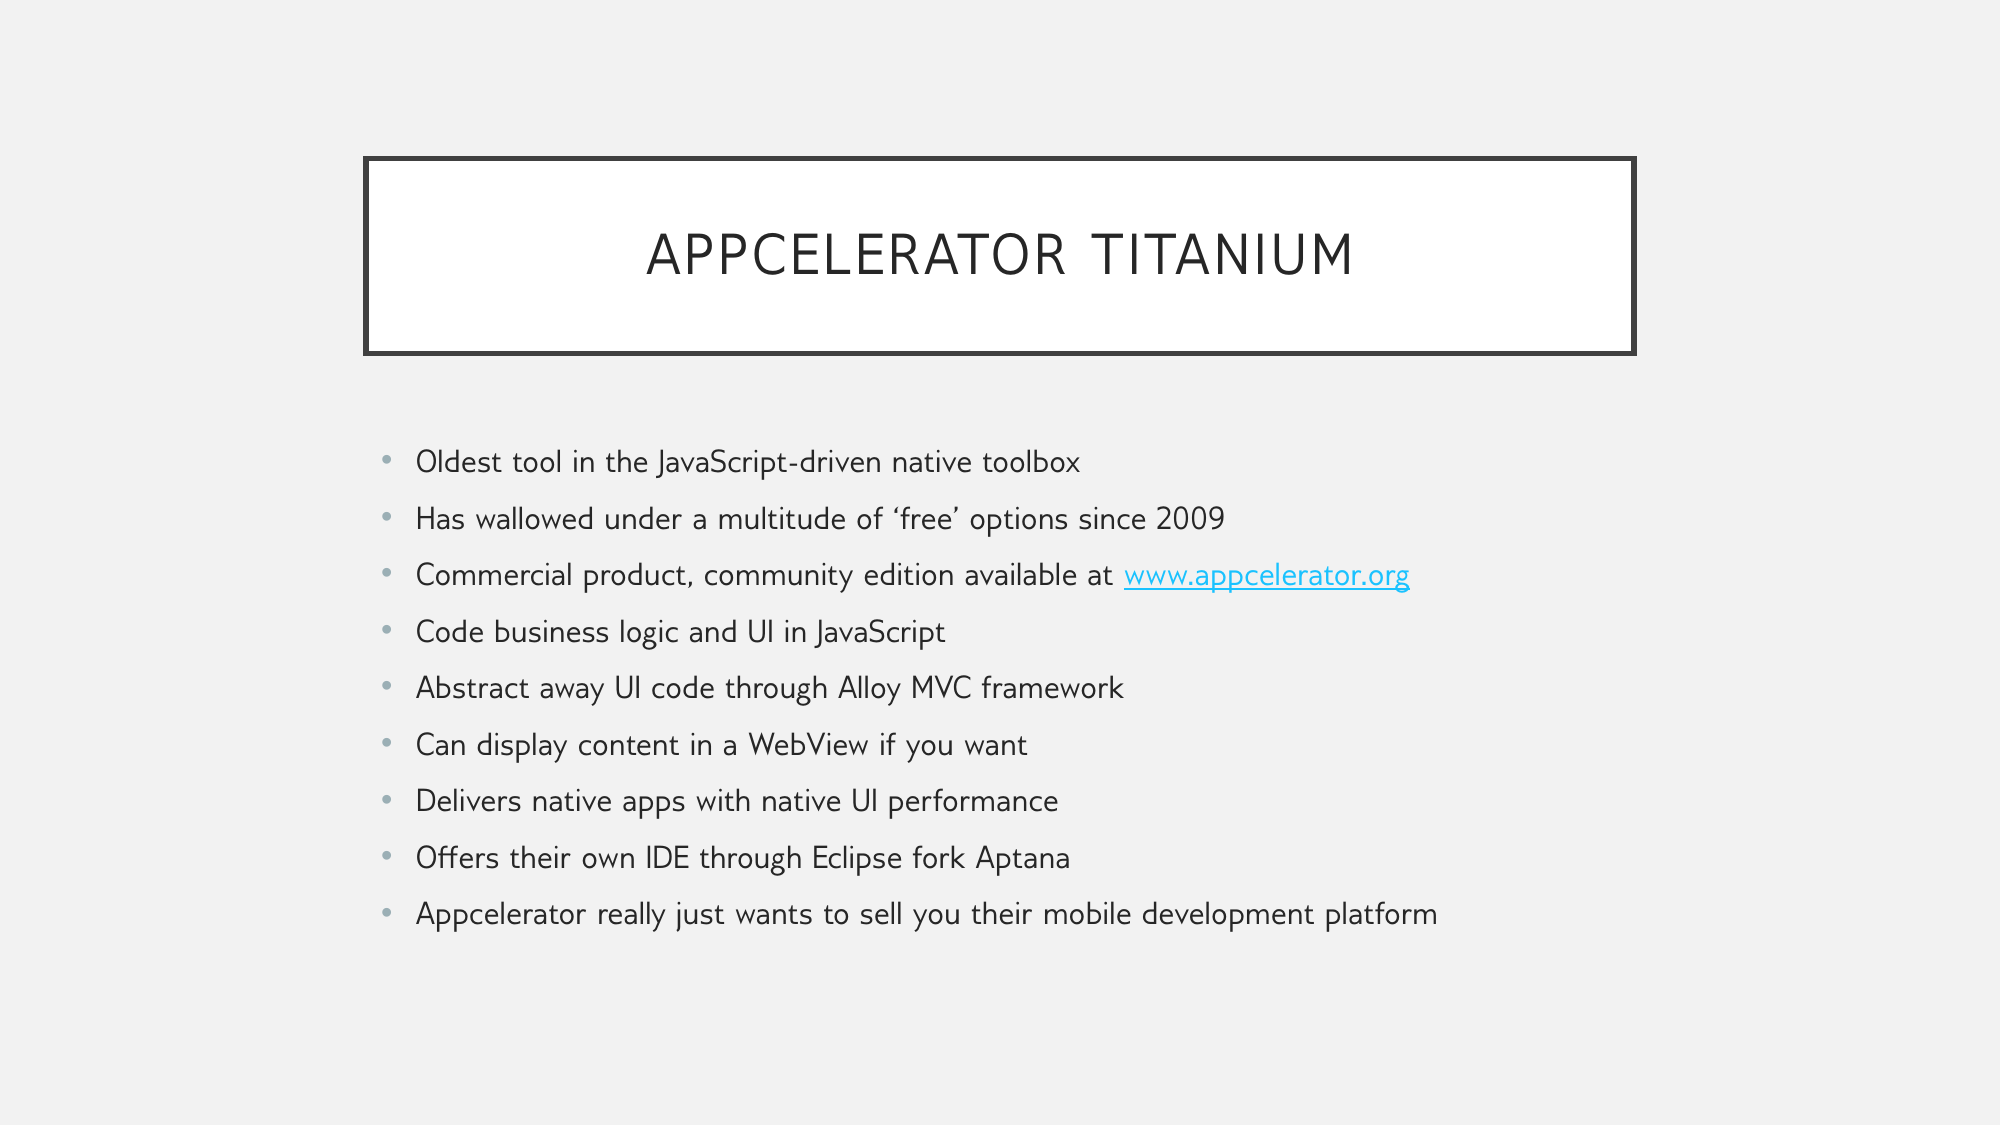

# Appcelerator Titanium
Oldest tool in the JavaScript-driven native toolbox
Has wallowed under a multitude of ‘free’ options since 2009
Commercial product, community edition available at www.appcelerator.org
Code business logic and UI in JavaScript
Abstract away UI code through Alloy MVC framework
Can display content in a WebView if you want
Delivers native apps with native UI performance
Offers their own IDE through Eclipse fork Aptana
Appcelerator really just wants to sell you their mobile development platform